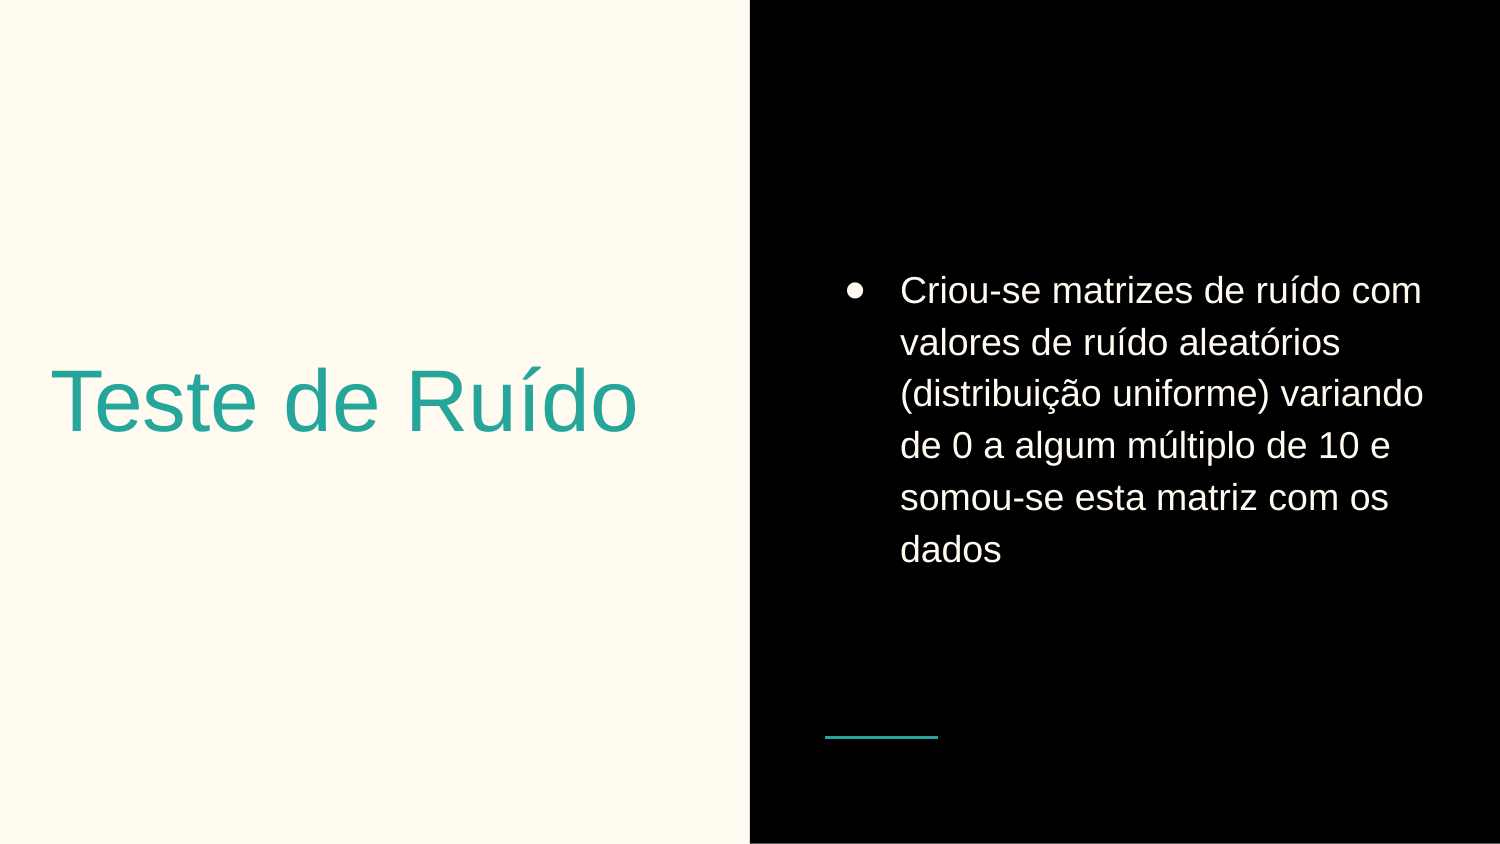

Criou-se matrizes de ruído com valores de ruído aleatórios (distribuição uniforme) variando de 0 a algum múltiplo de 10 e somou-se esta matriz com os dados
# Teste de Ruído